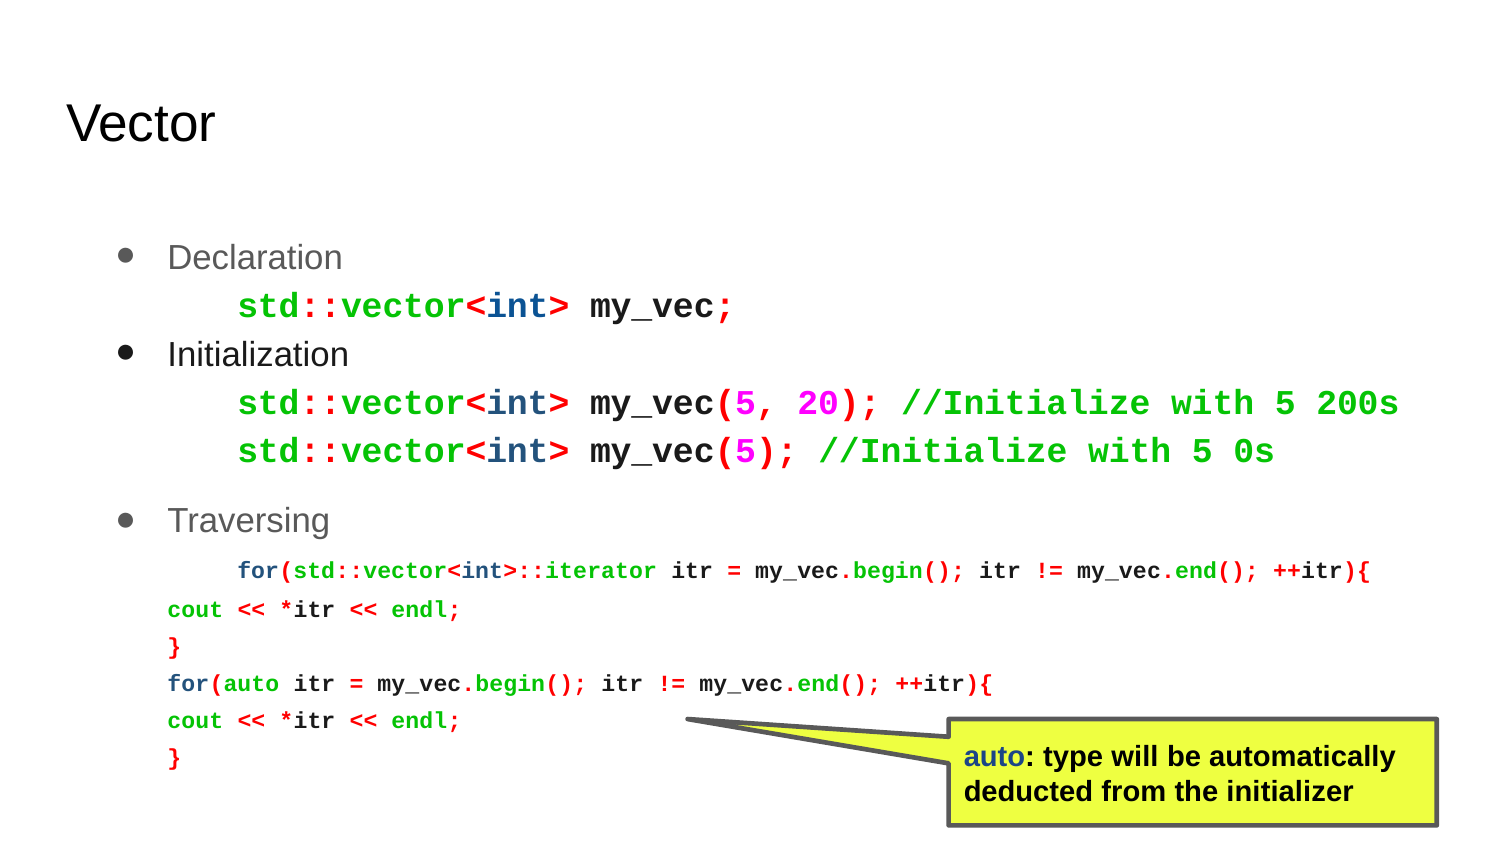

# Vector
Declaration
	std::vector<int> my_vec;
Initialization
	std::vector<int> my_vec(5, 20); //Initialize with 5 200s
	std::vector<int> my_vec(5); //Initialize with 5 0s
Traversing
	for(std::vector<int>::iterator itr = my_vec.begin(); itr != my_vec.end(); ++itr){
	cout << *itr << endl;
}
for(auto itr = my_vec.begin(); itr != my_vec.end(); ++itr){
	cout << *itr << endl;
}
auto: type will be automatically deducted from the initializer